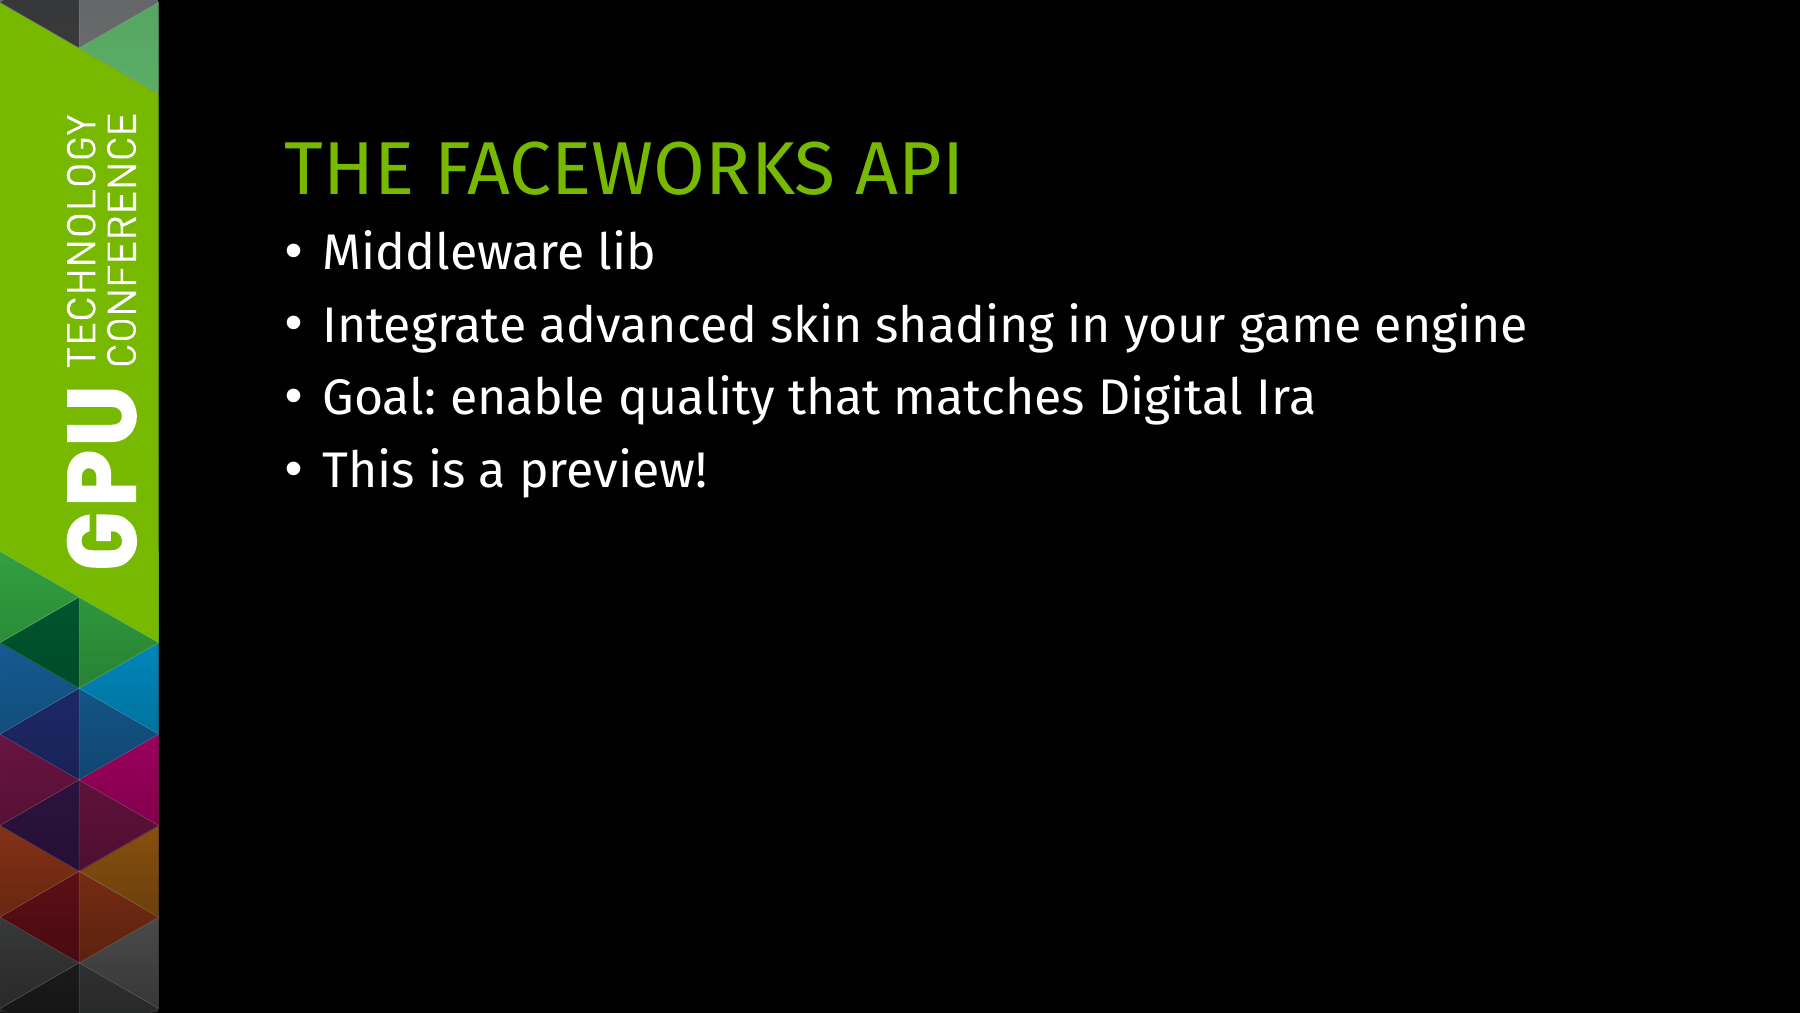

# The FaceWorks API
Middleware lib
Integrate advanced skin shading in your game engine
Goal: enable quality that matches Digital Ira
This is a preview!